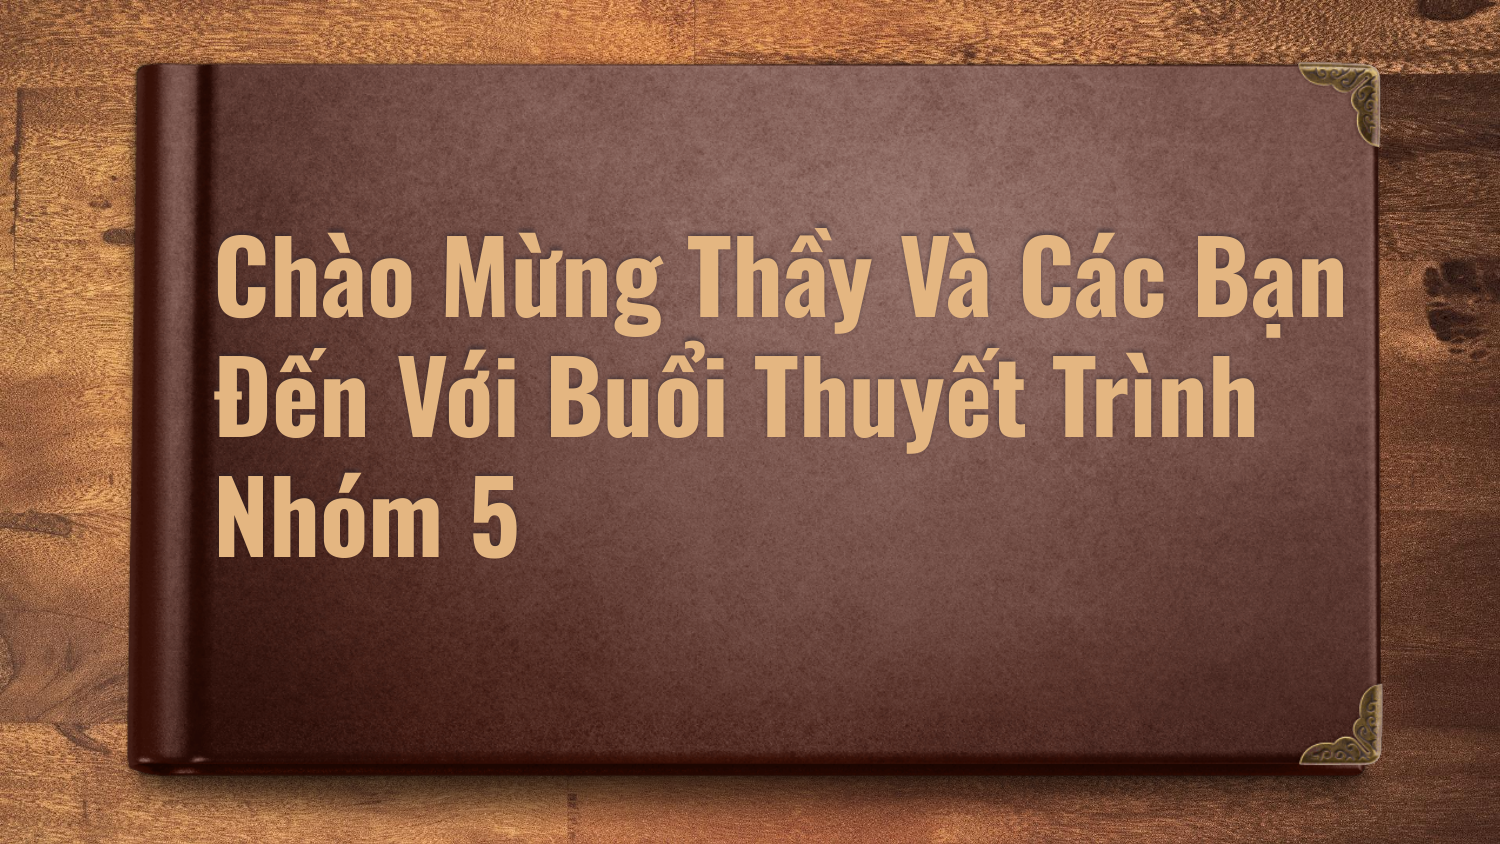

# Chào Mừng Thầy Và Các Bạn Đến Với Buổi Thuyết Trình Nhóm 5